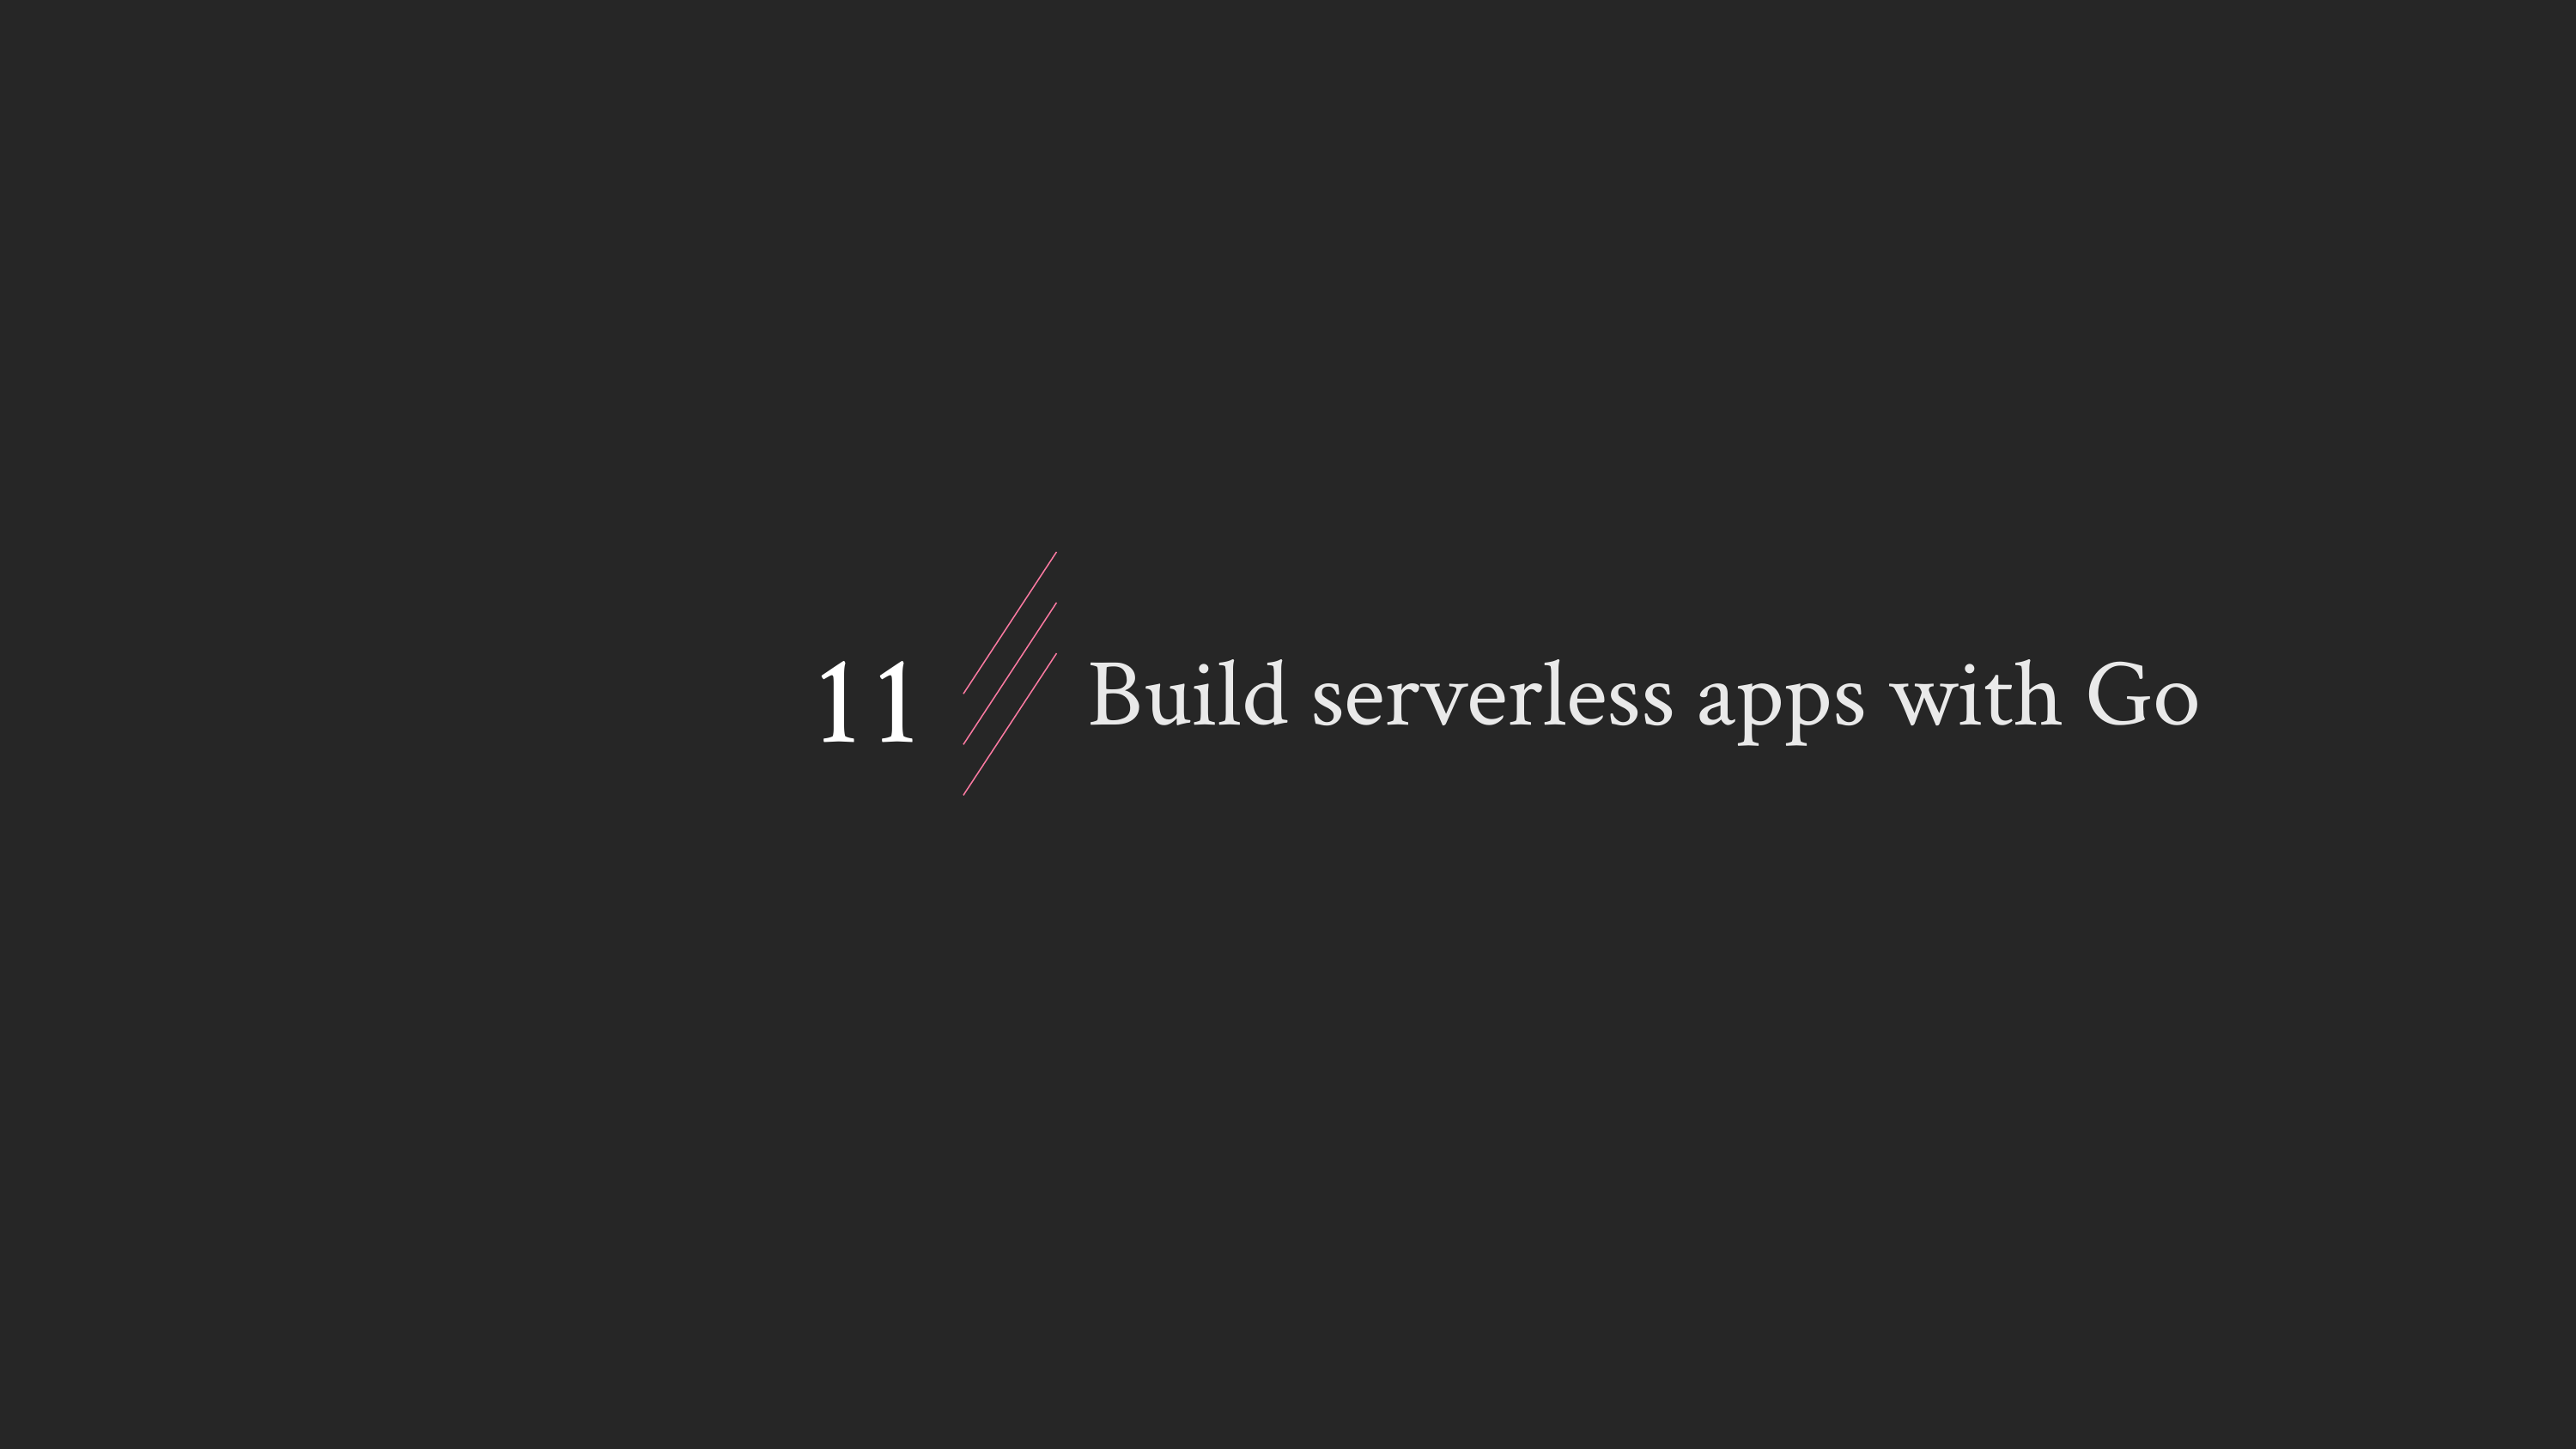

Build serverless apps with Go
# 11